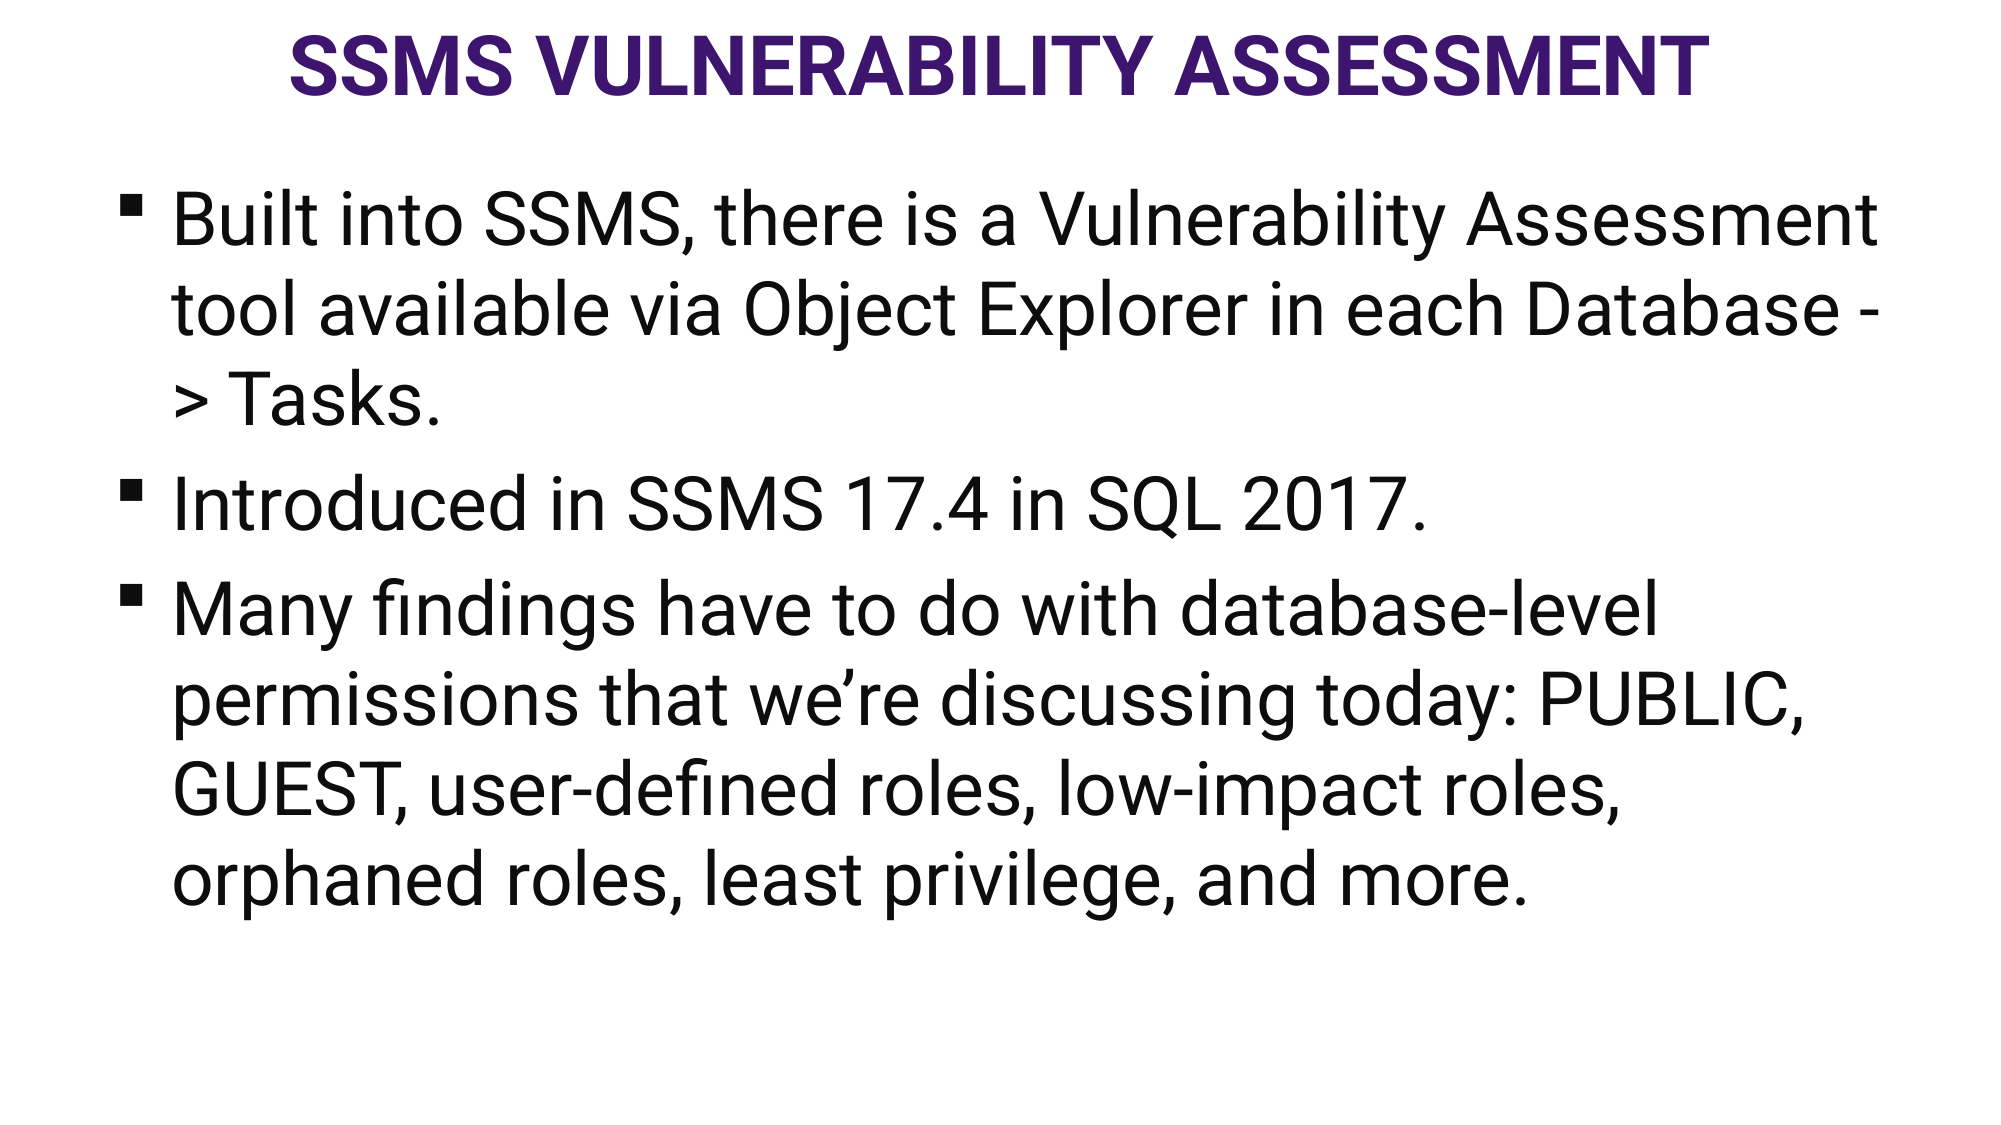

# SSMS Vulnerability Assessment
Built into SSMS, there is a Vulnerability Assessment tool available via Object Explorer in each Database -> Tasks.
Introduced in SSMS 17.4 in SQL 2017.
Many findings have to do with database-level permissions that we’re discussing today: PUBLIC, GUEST, user-defined roles, low-impact roles, orphaned roles, least privilege, and more.